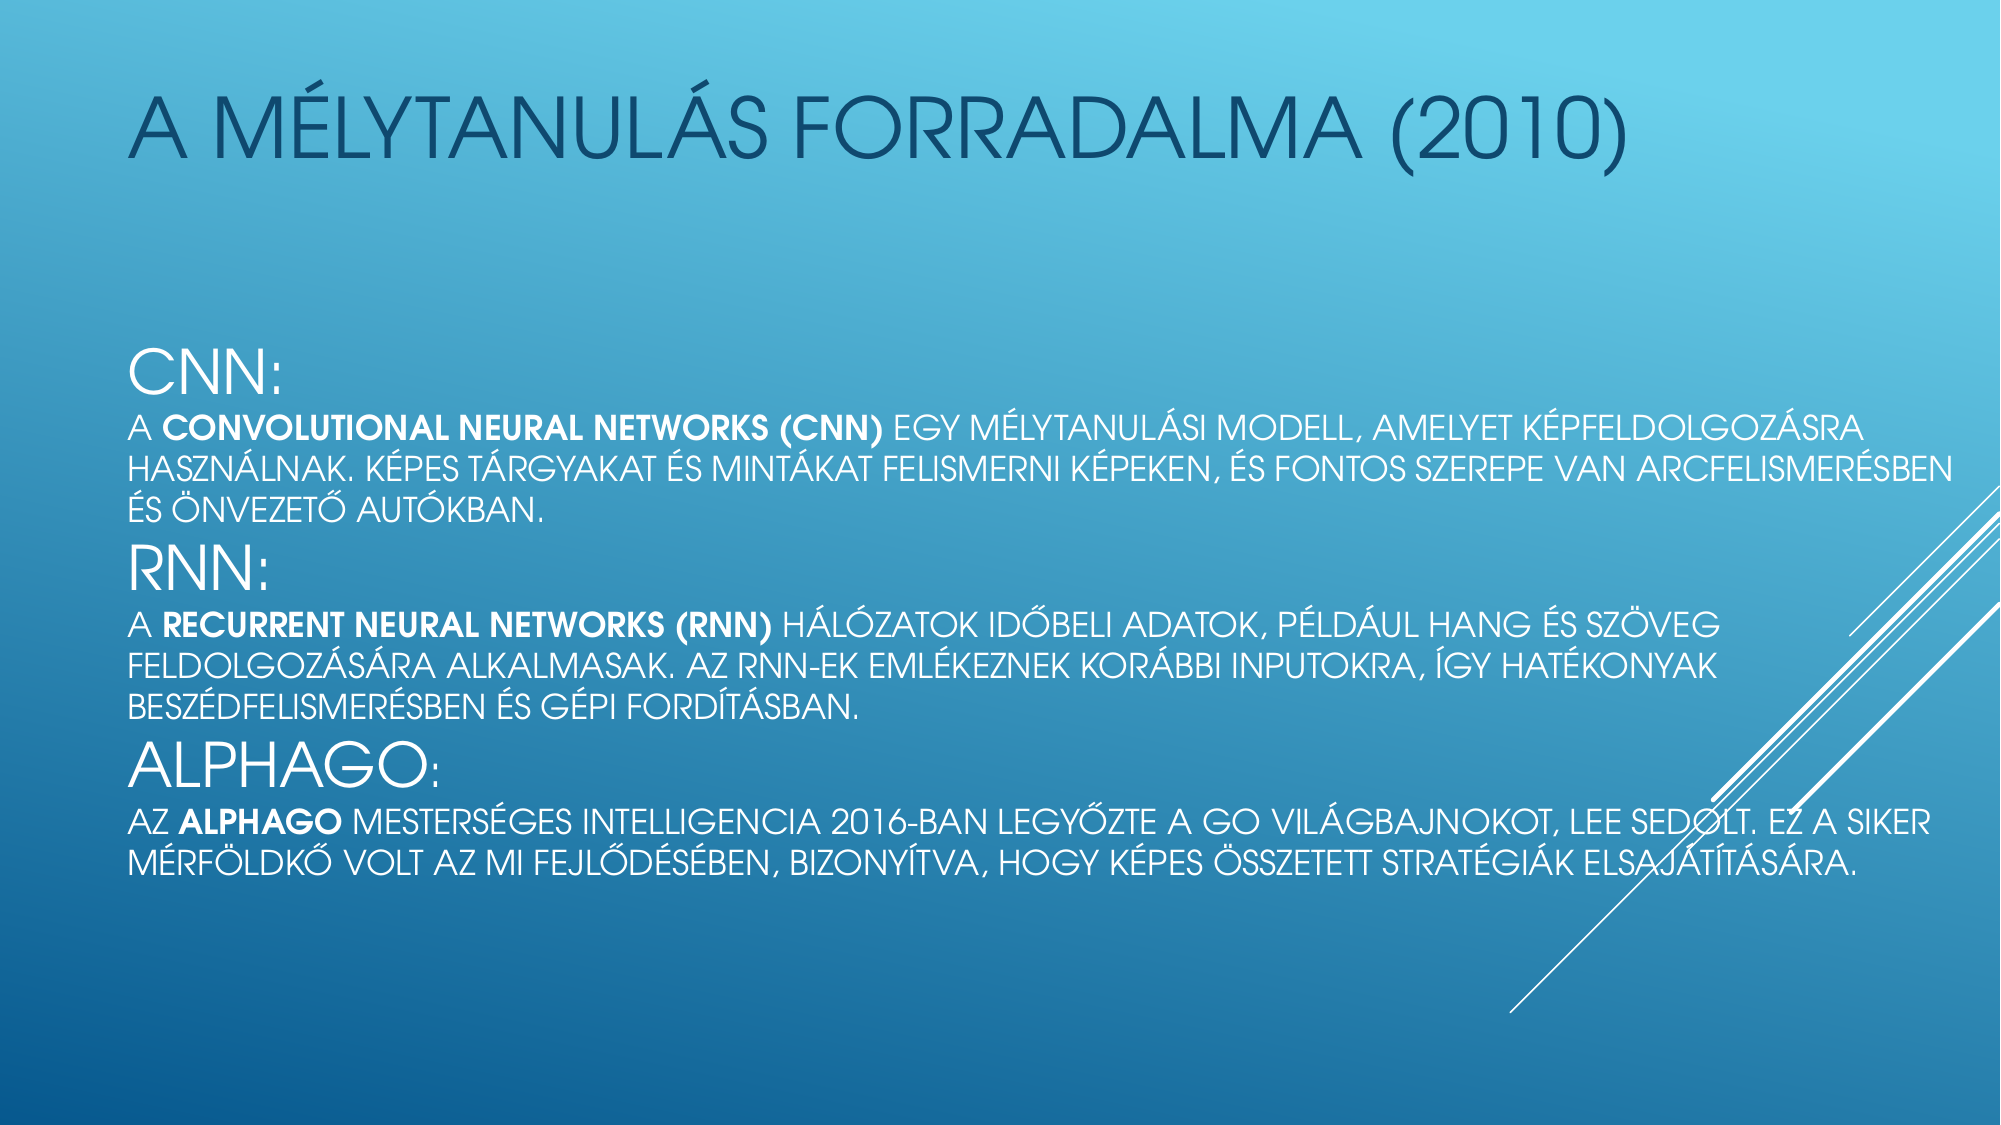

A MÉLYTANULÁS FORRADALMA (2010)
# CNN: A Convolutional Neural Networks (CNN) egy mélytanulási modell, amelyet képfeldolgozásra használnak. Képes tárgyakat és mintákat felismerni képeken, és fontos szerepe van arcfelismerésben és önvezető autókban. RNN: A Recurrent Neural Networks (RNN) hálózatok időbeli adatok, például hang és szöveg feldolgozására alkalmasak. Az RNN-ek emlékeznek korábbi inputokra, így hatékonyak beszédfelismerésben és gépi fordításban. Alphago: Az AlphaGo mesterséges intelligencia 2016-ban legyőzte a Go világbajnokot, Lee Sedolt. Ez a siker mérföldkő volt az MI fejlődésében, bizonyítva, hogy képes összetett stratégiák elsajátítására.